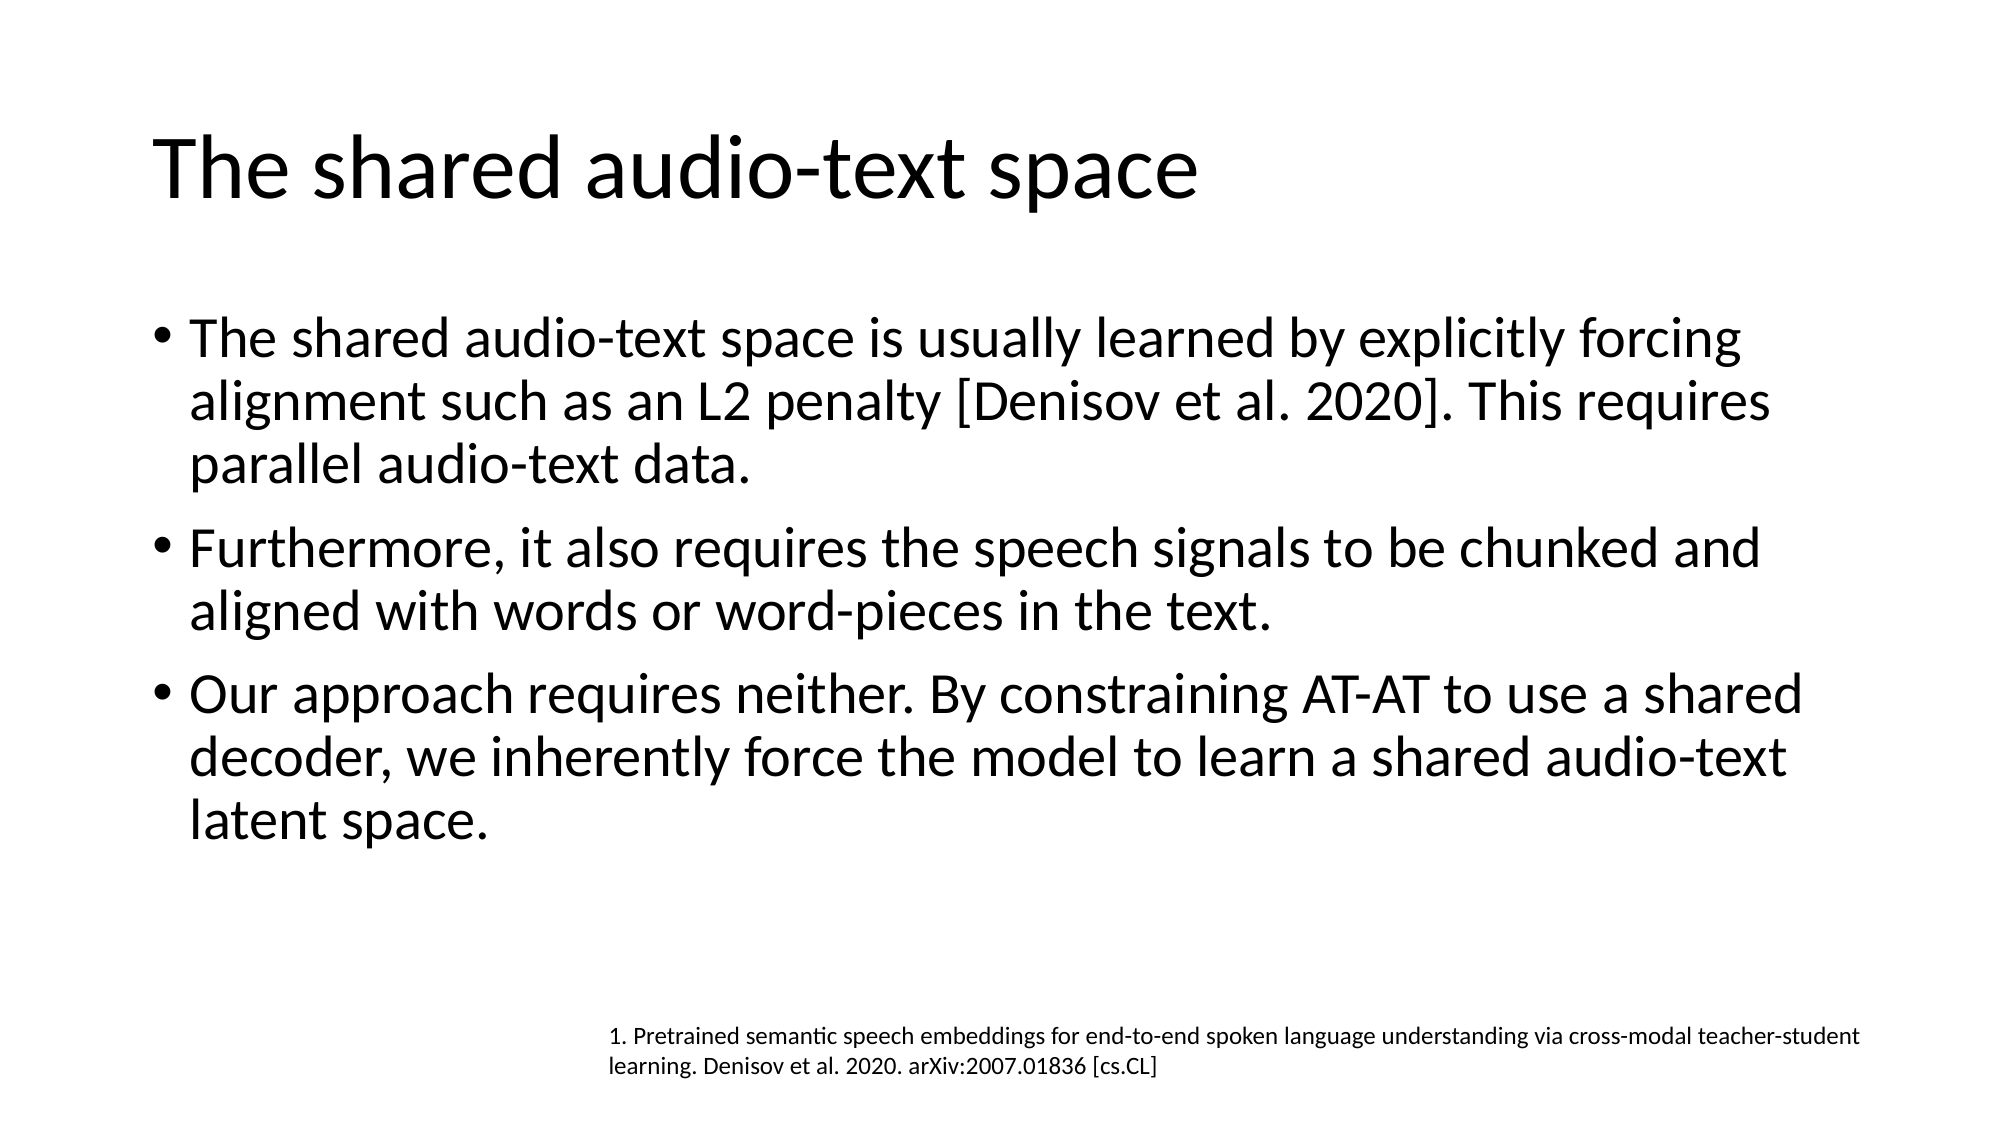

# The shared audio-text space
The shared audio-text space is usually learned by explicitly forcing alignment such as an L2 penalty [Denisov et al. 2020]. This requires parallel audio-text data.
Furthermore, it also requires the speech signals to be chunked and aligned with words or word-pieces in the text.
Our approach requires neither. By constraining AT-AT to use a shared decoder, we inherently force the model to learn a shared audio-text latent space.
1. Pretrained semantic speech embeddings for end-to-end spoken language understanding via cross-modal teacher-student learning. Denisov et al. 2020. arXiv:2007.01836 [cs.CL]